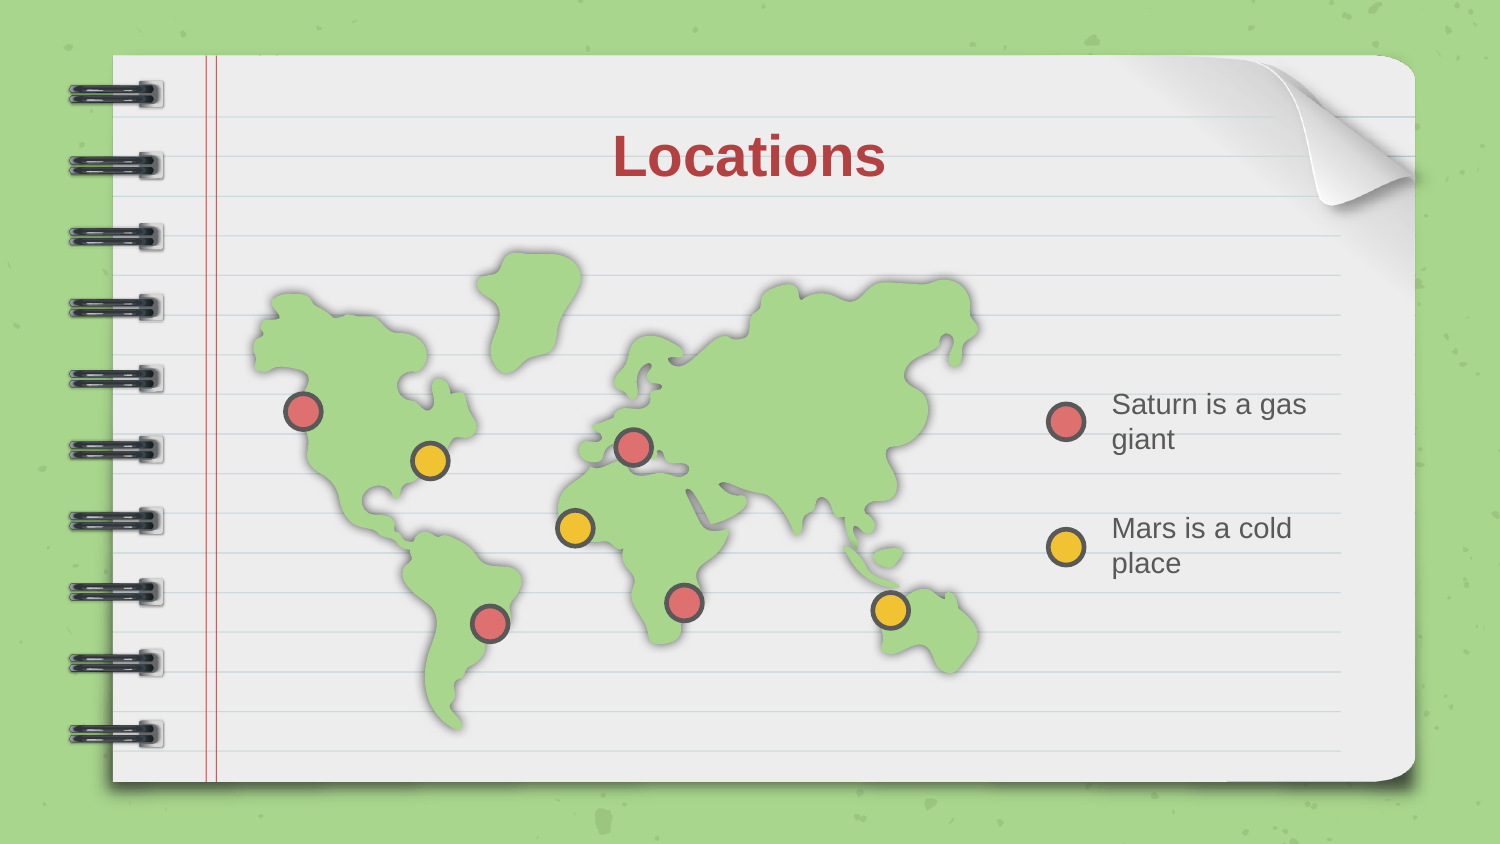

# Locations

Saturn is a gas giant

Mars is a cold place